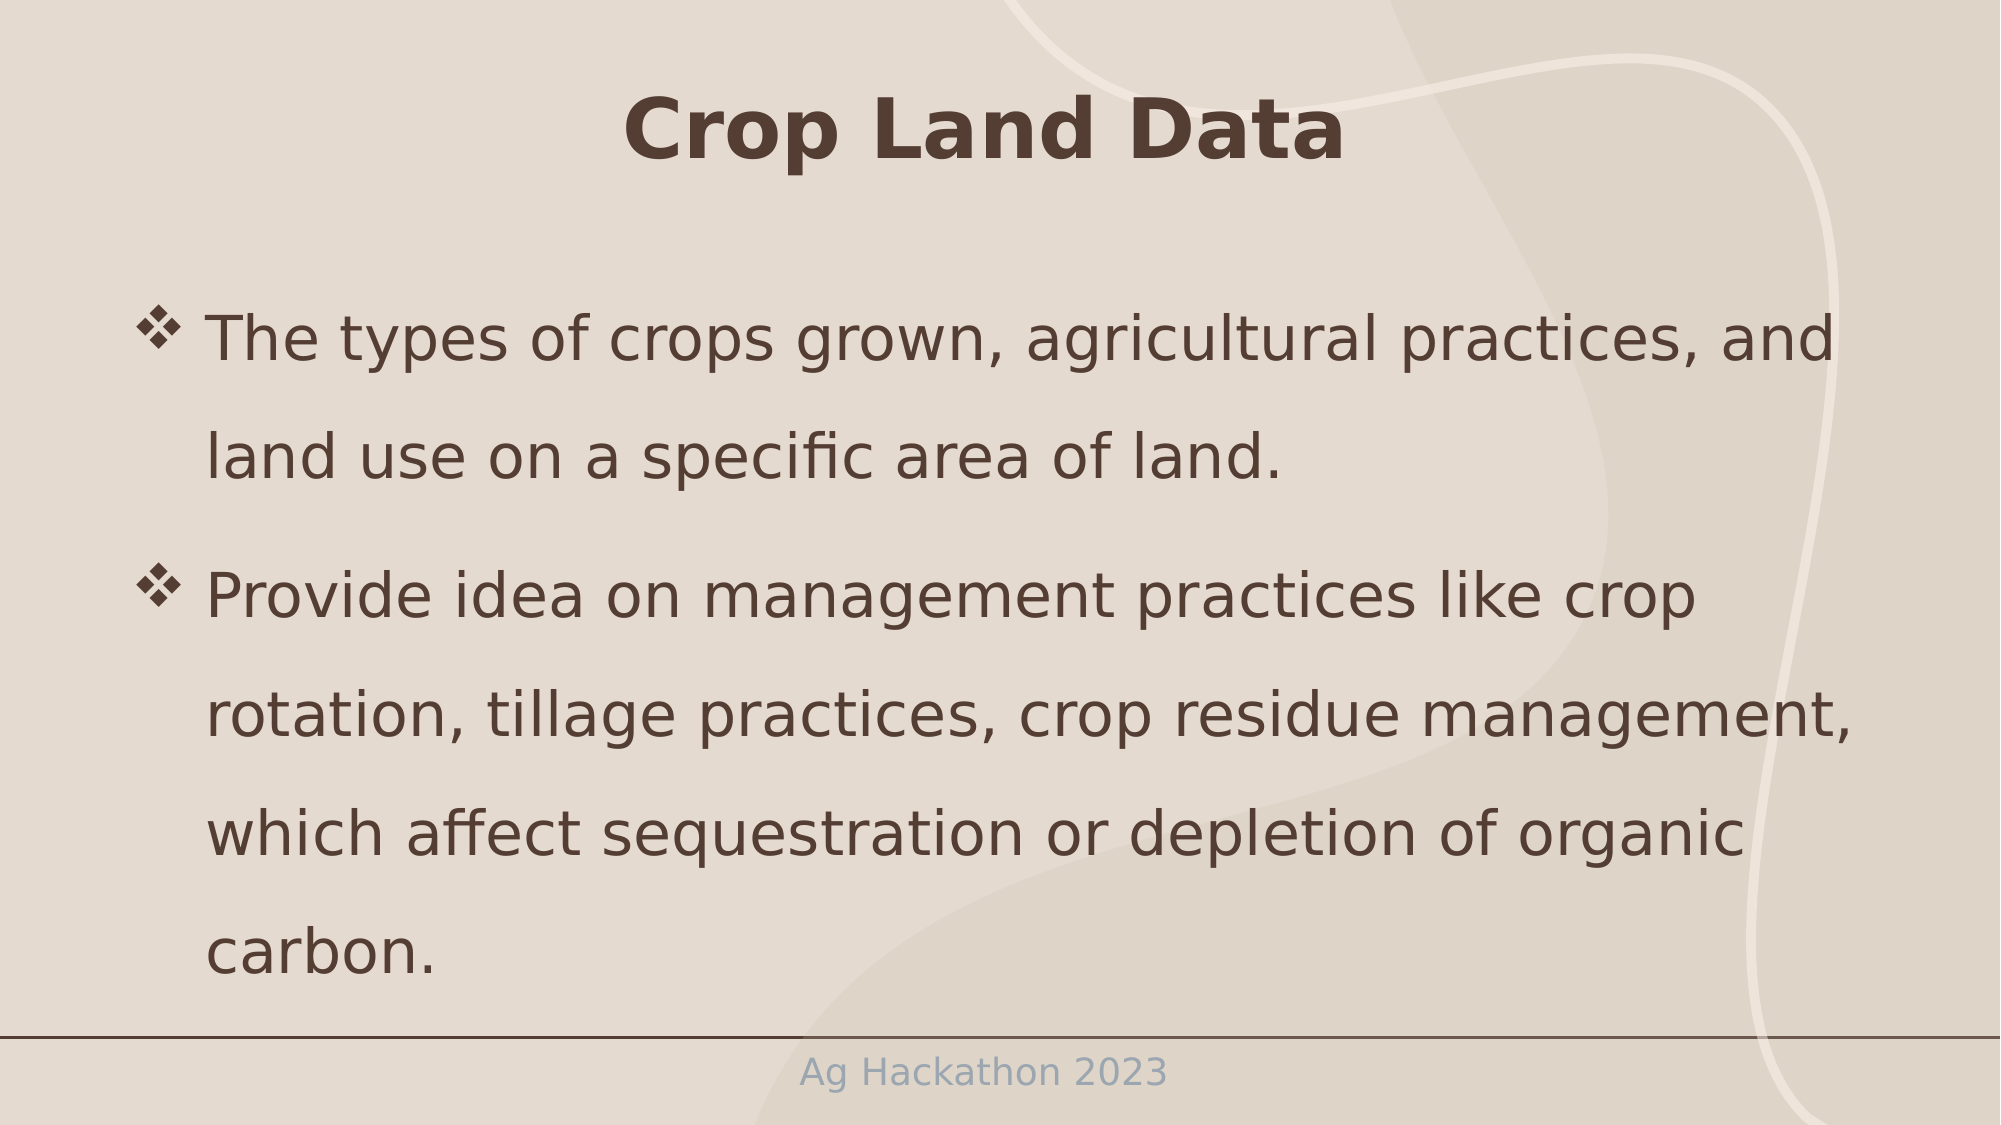

# Crop Land Data
The types of crops grown, agricultural practices, and land use on a specific area of land.
Provide idea on management practices like crop rotation, tillage practices, crop residue management, which affect sequestration or depletion of organic carbon.